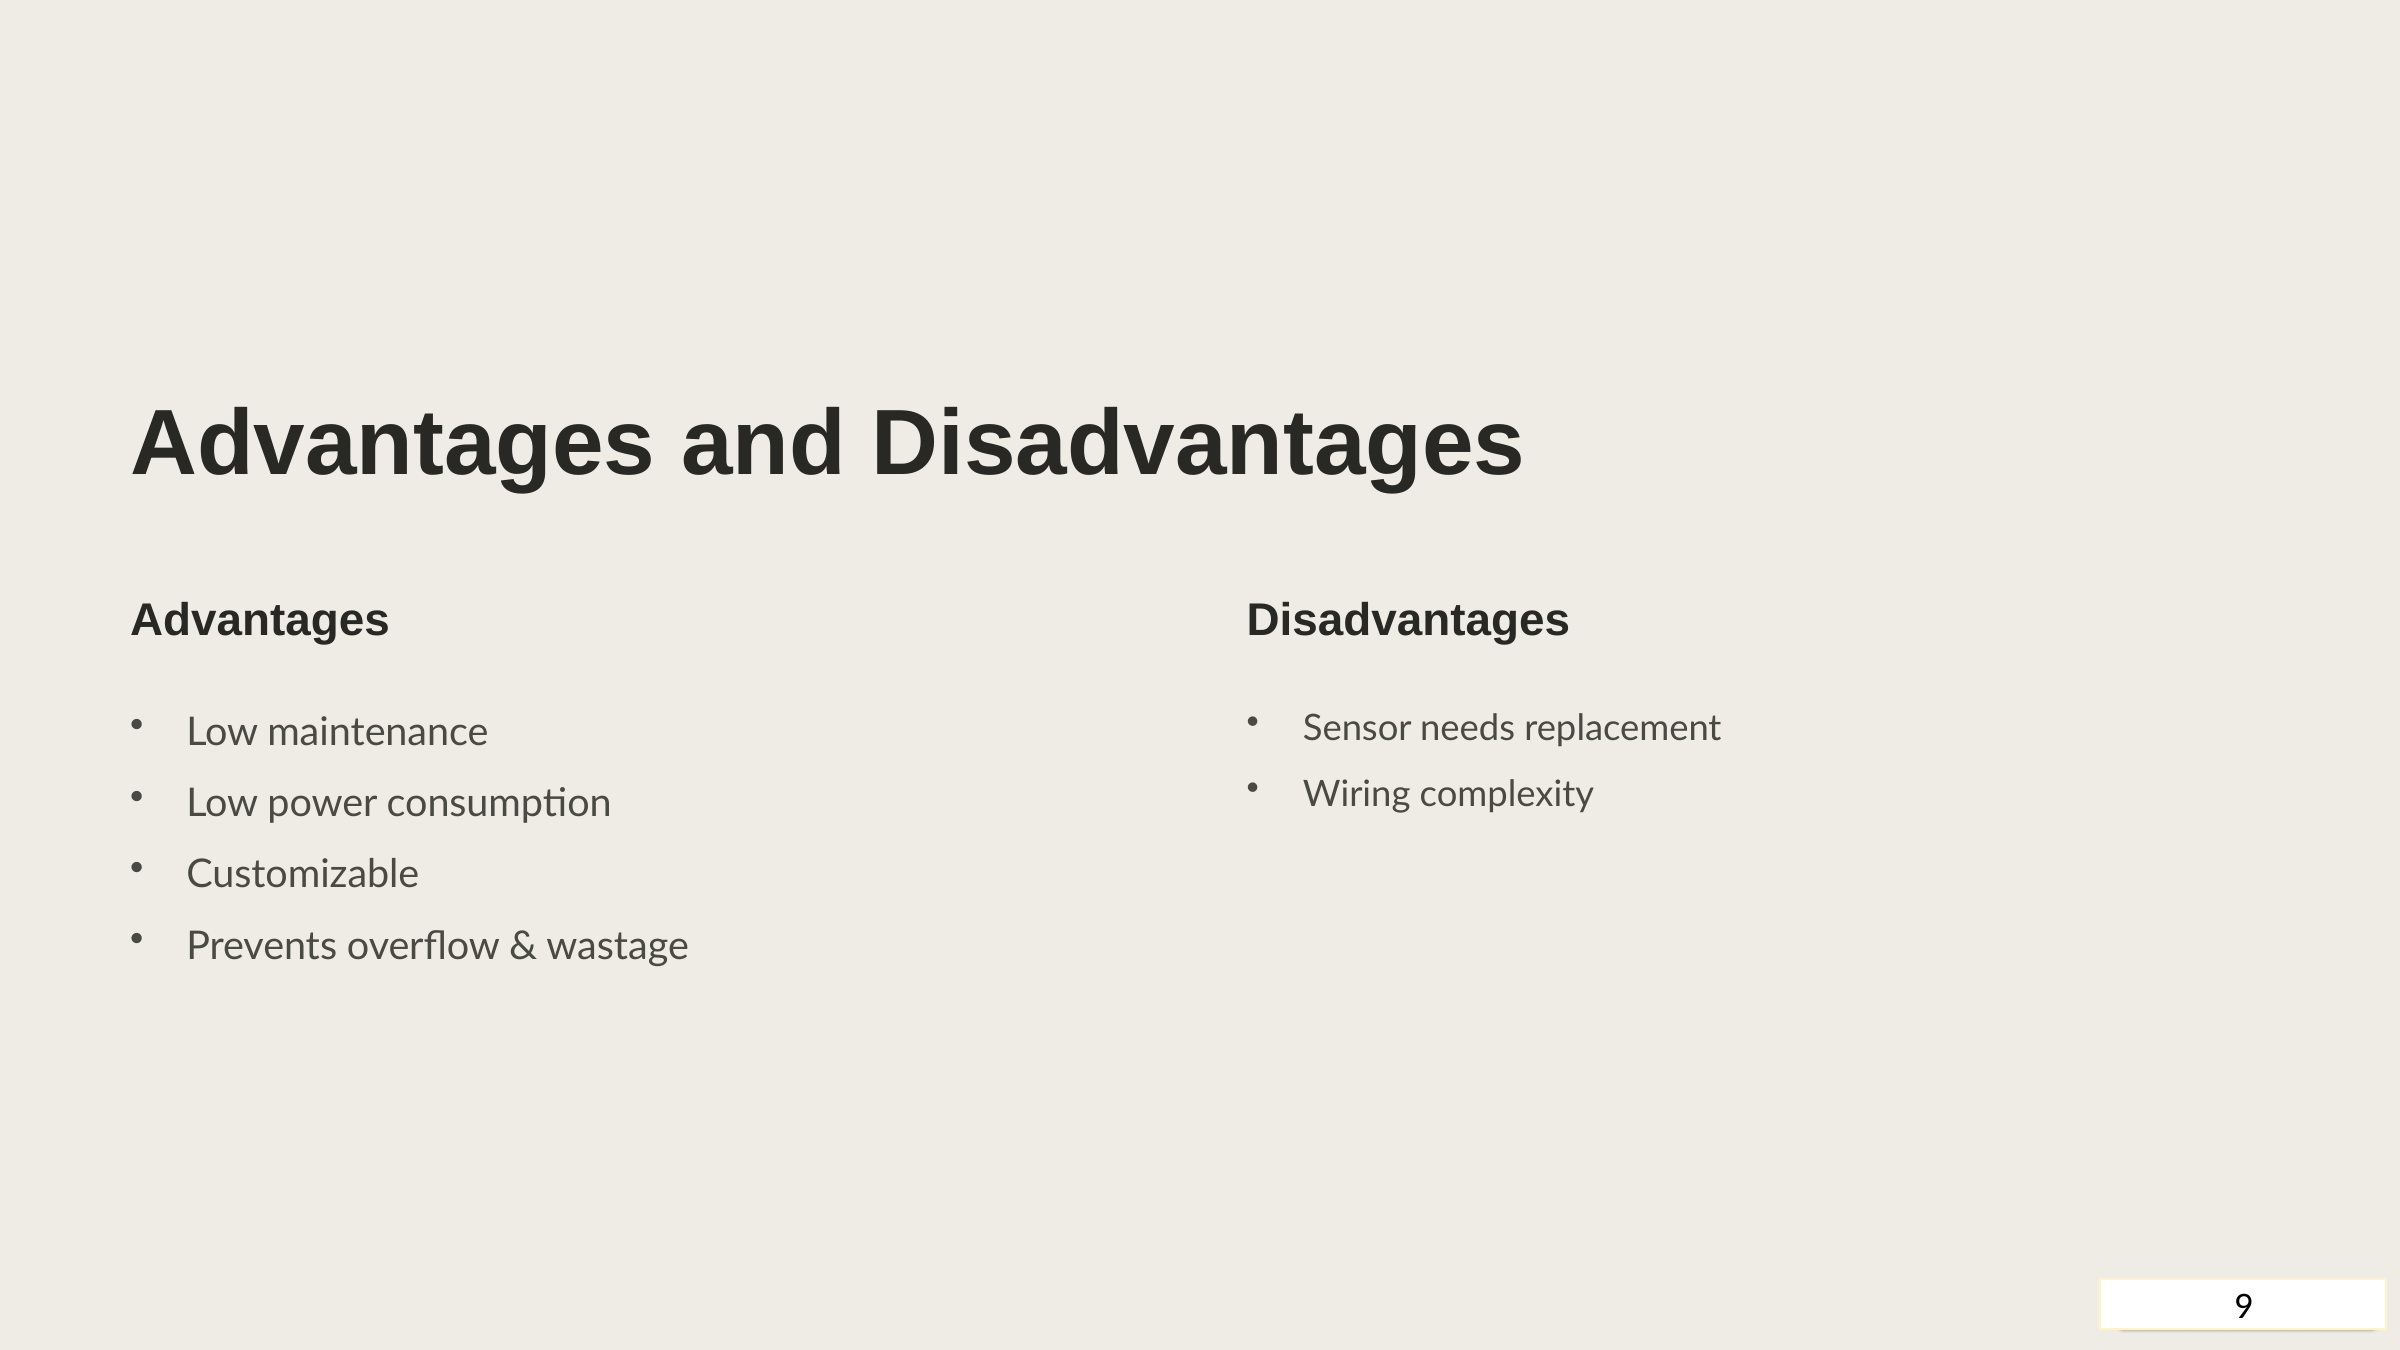

Advantages and Disadvantages
Advantages
Disadvantages
Low maintenance
Low power consumption
Customizable
Prevents overflow & wastage

Sensor needs replacement
Wiring complexity

9